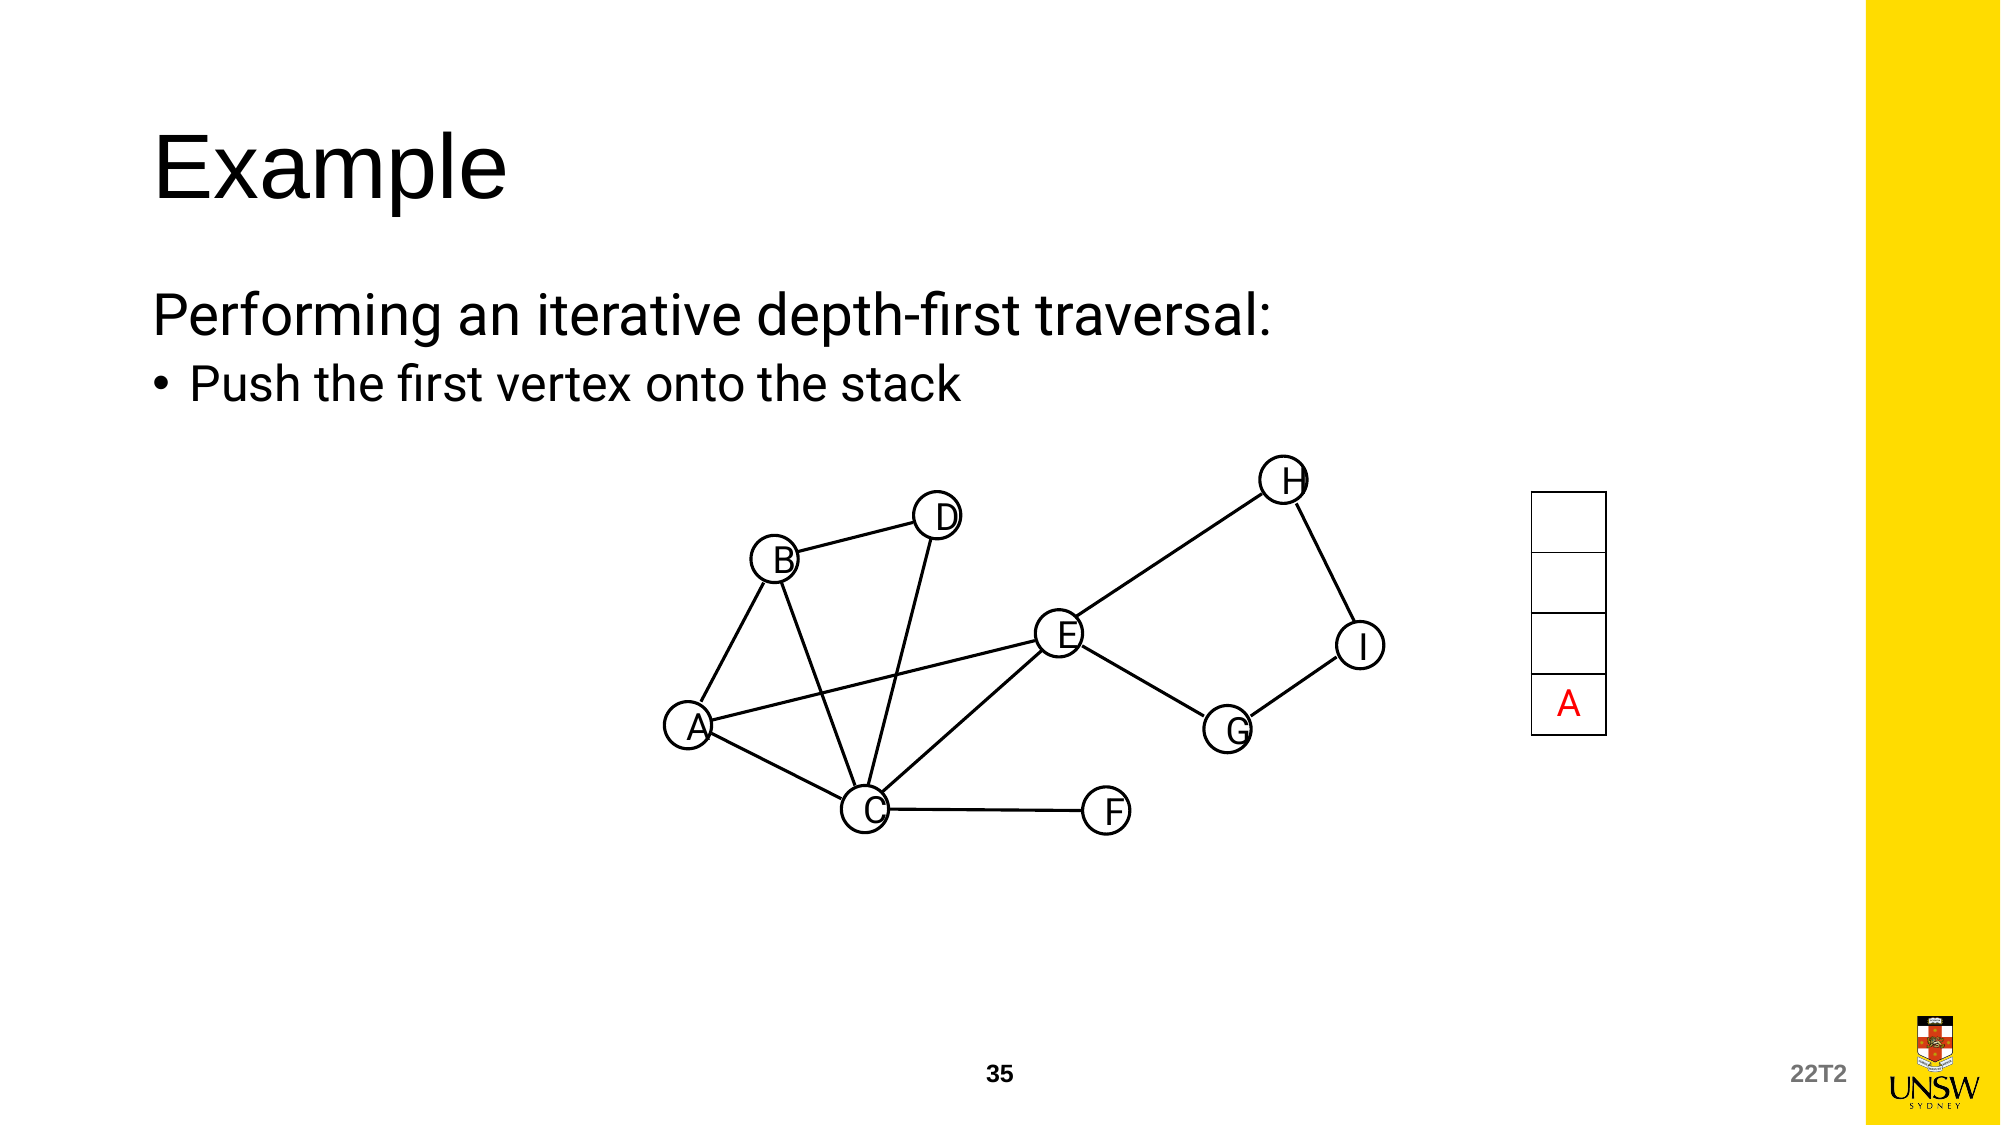

# Example
Performing an iterative depth-first traversal:
Push the first vertex onto the stack
H
D
B
E
I
A
G
C
F
|  |
| --- |
|  |
|  |
| A |
35
22T2